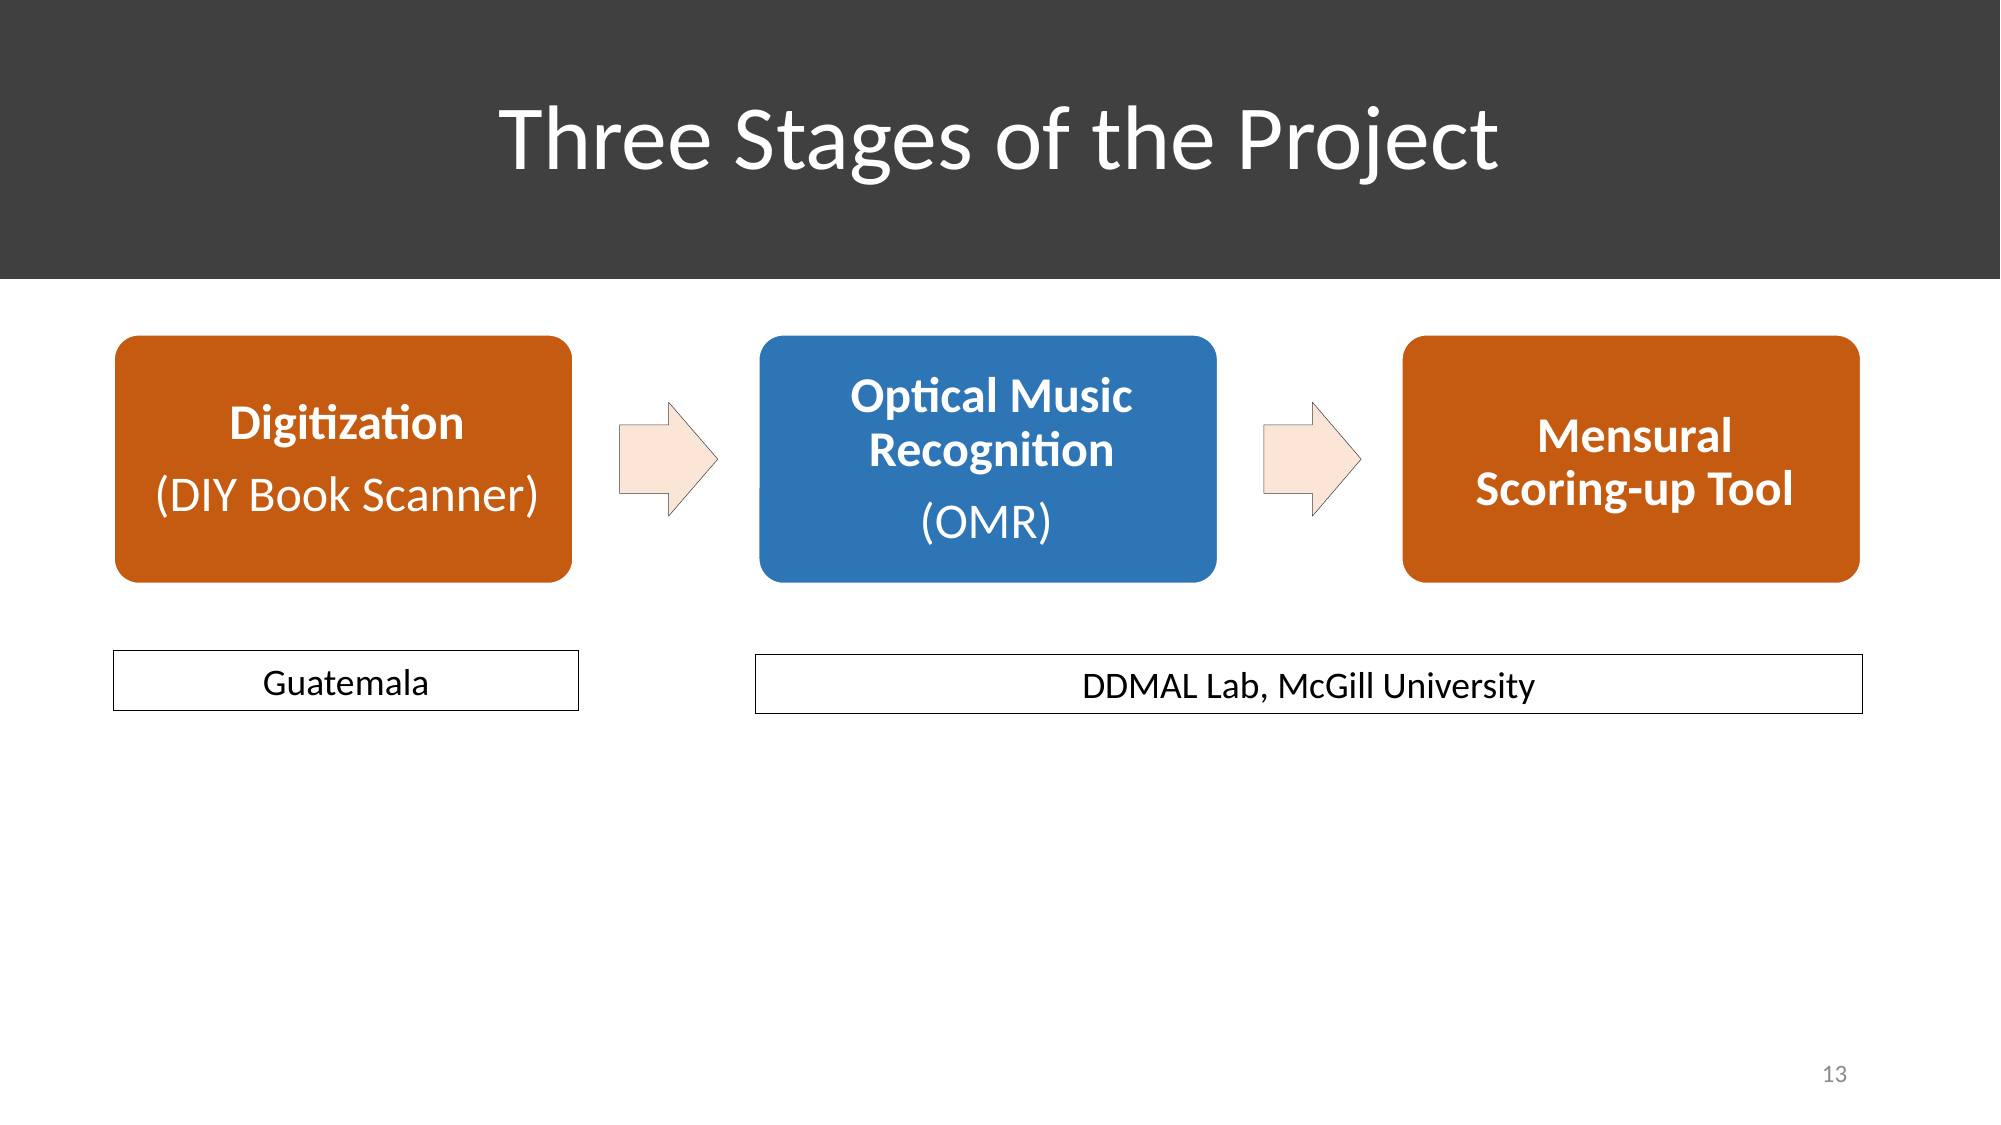

# Three Stages of the Project
Digitization
(DIY Book Scanner)

Optical Music Recognition
(OMR)

Mensural
Scoring-up Tool
Guatemala
DDMAL Lab, McGill University
13